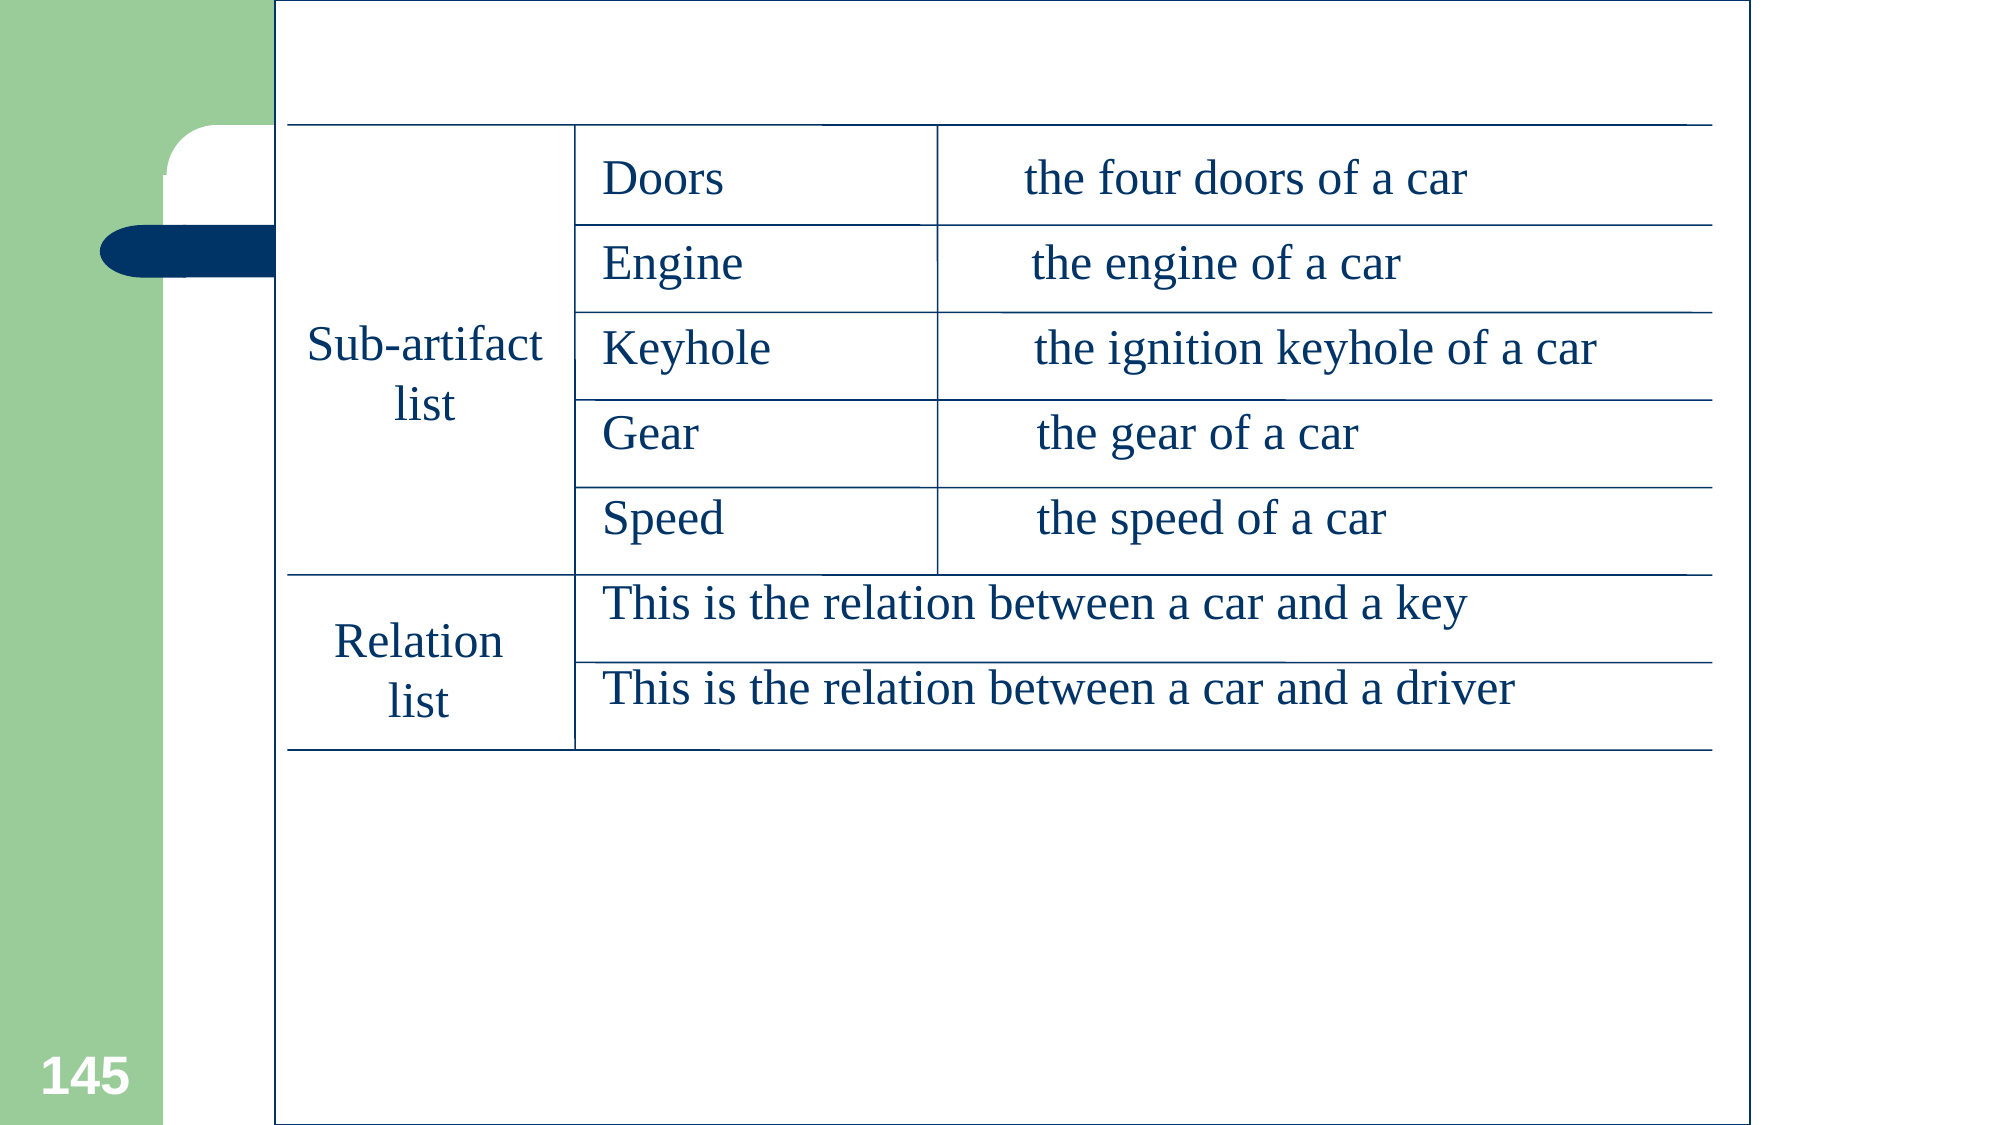

Doors                        the four doors of a car
Engine                       the engine of a car
Keyhole                     the ignition keyhole of a car
Gear                           the gear of a car
Speed                         the speed of a car
This is the relation between a car and a key
This is the relation between a car and a driver

Sub-artifact list

Relation list

145